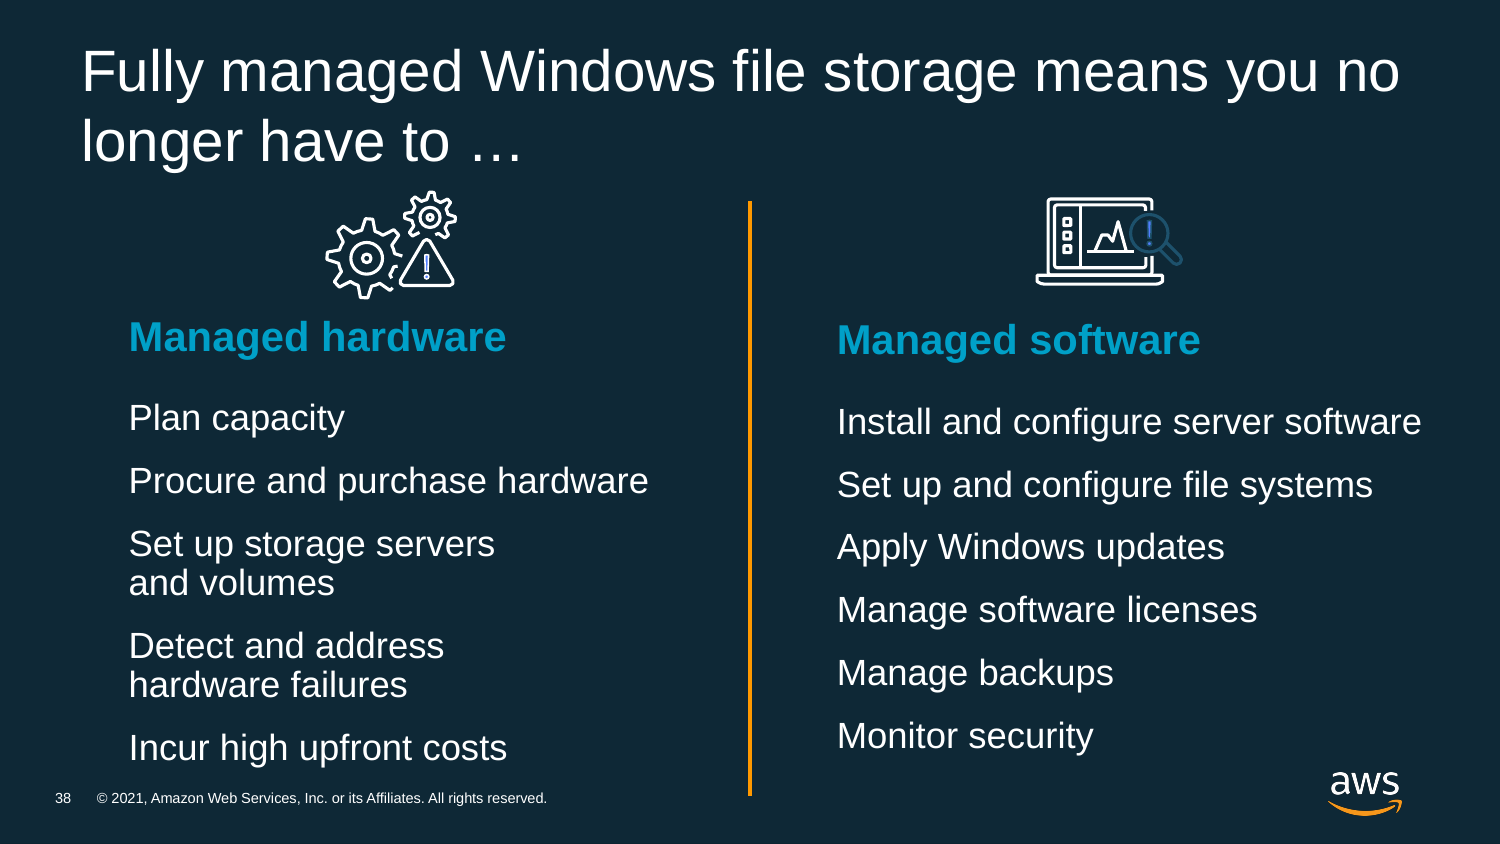

Fully managed Windows file storage means you no longer have to …

Managed hardware
Plan capacity
Procure and purchase hardware
Set up storage servers
and volumes
Detect and address
hardware failures
Incur high upfront costs

Managed software
Install and configure server software
Set up and configure file systems
Apply Windows updates
Manage software licenses
Manage backups
Monitor security